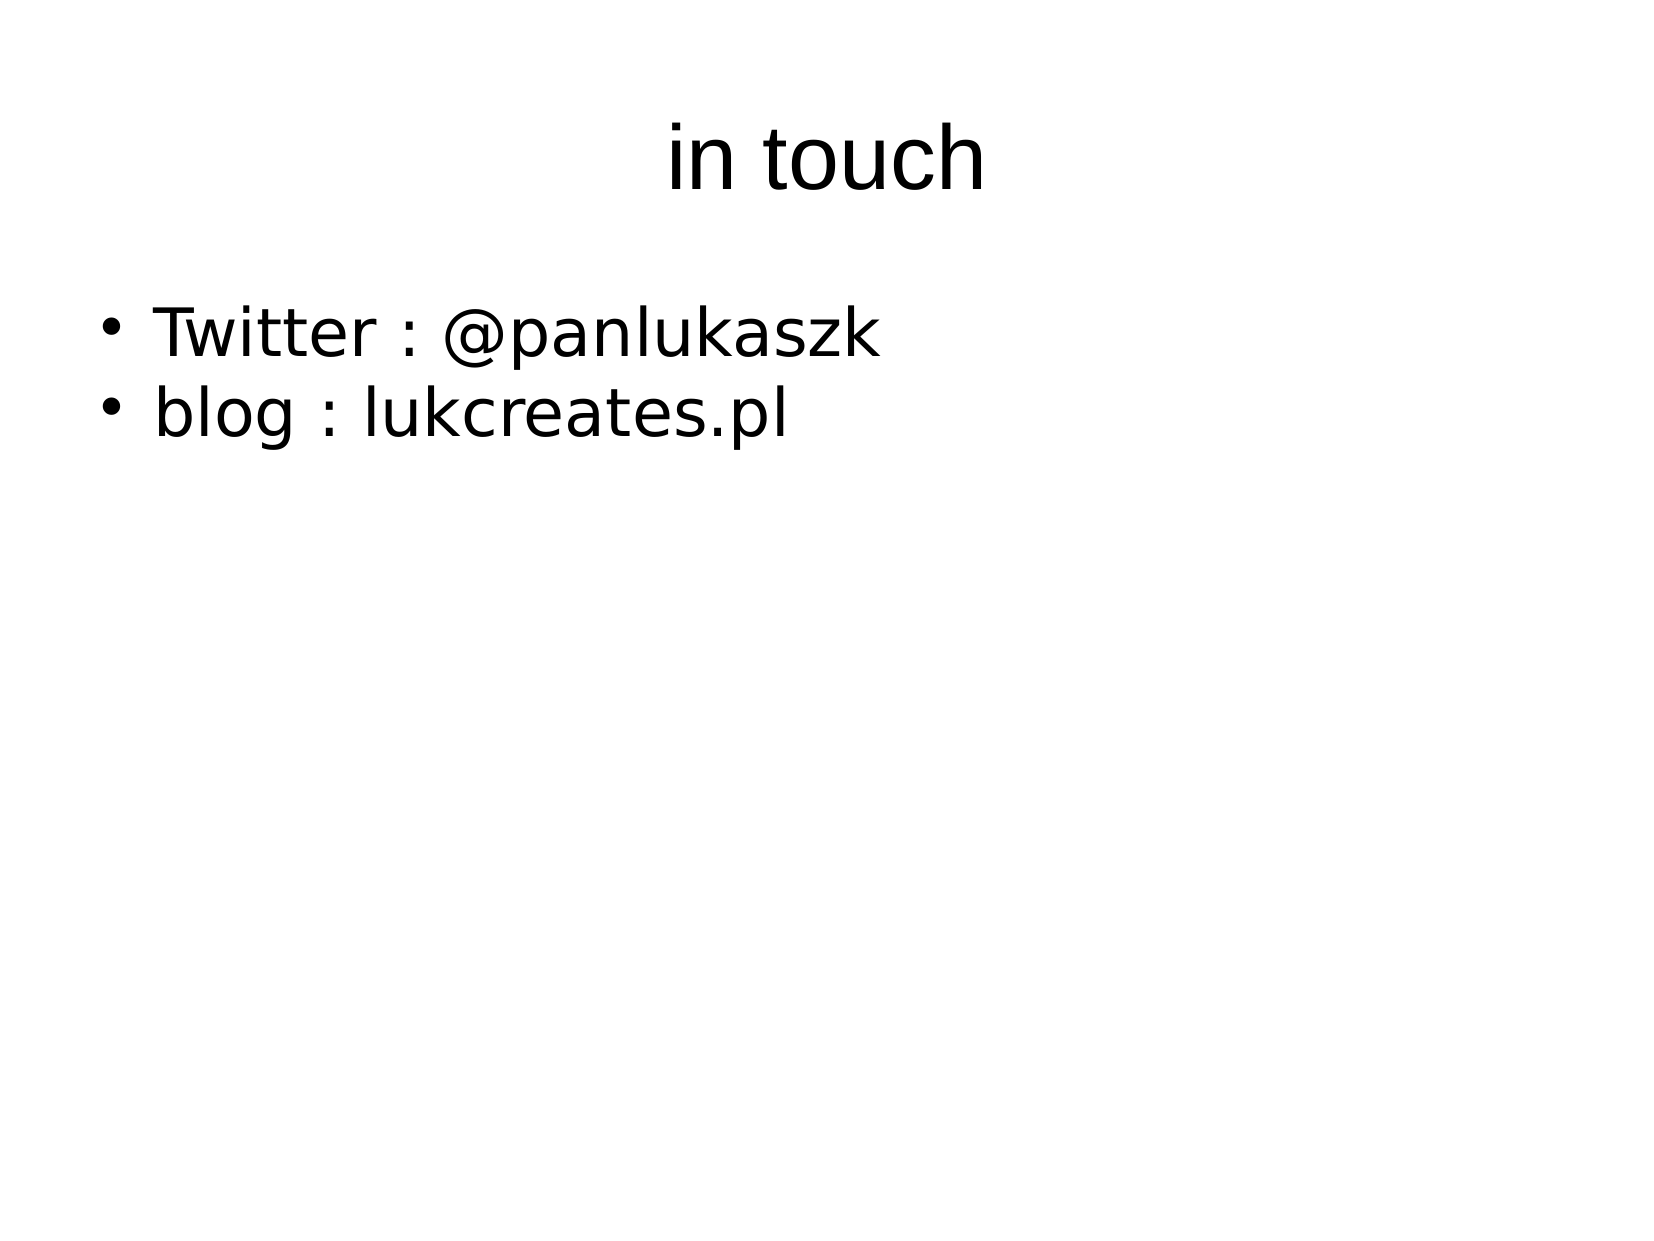

in touch
Twitter : @panlukaszk
blog : lukcreates.pl